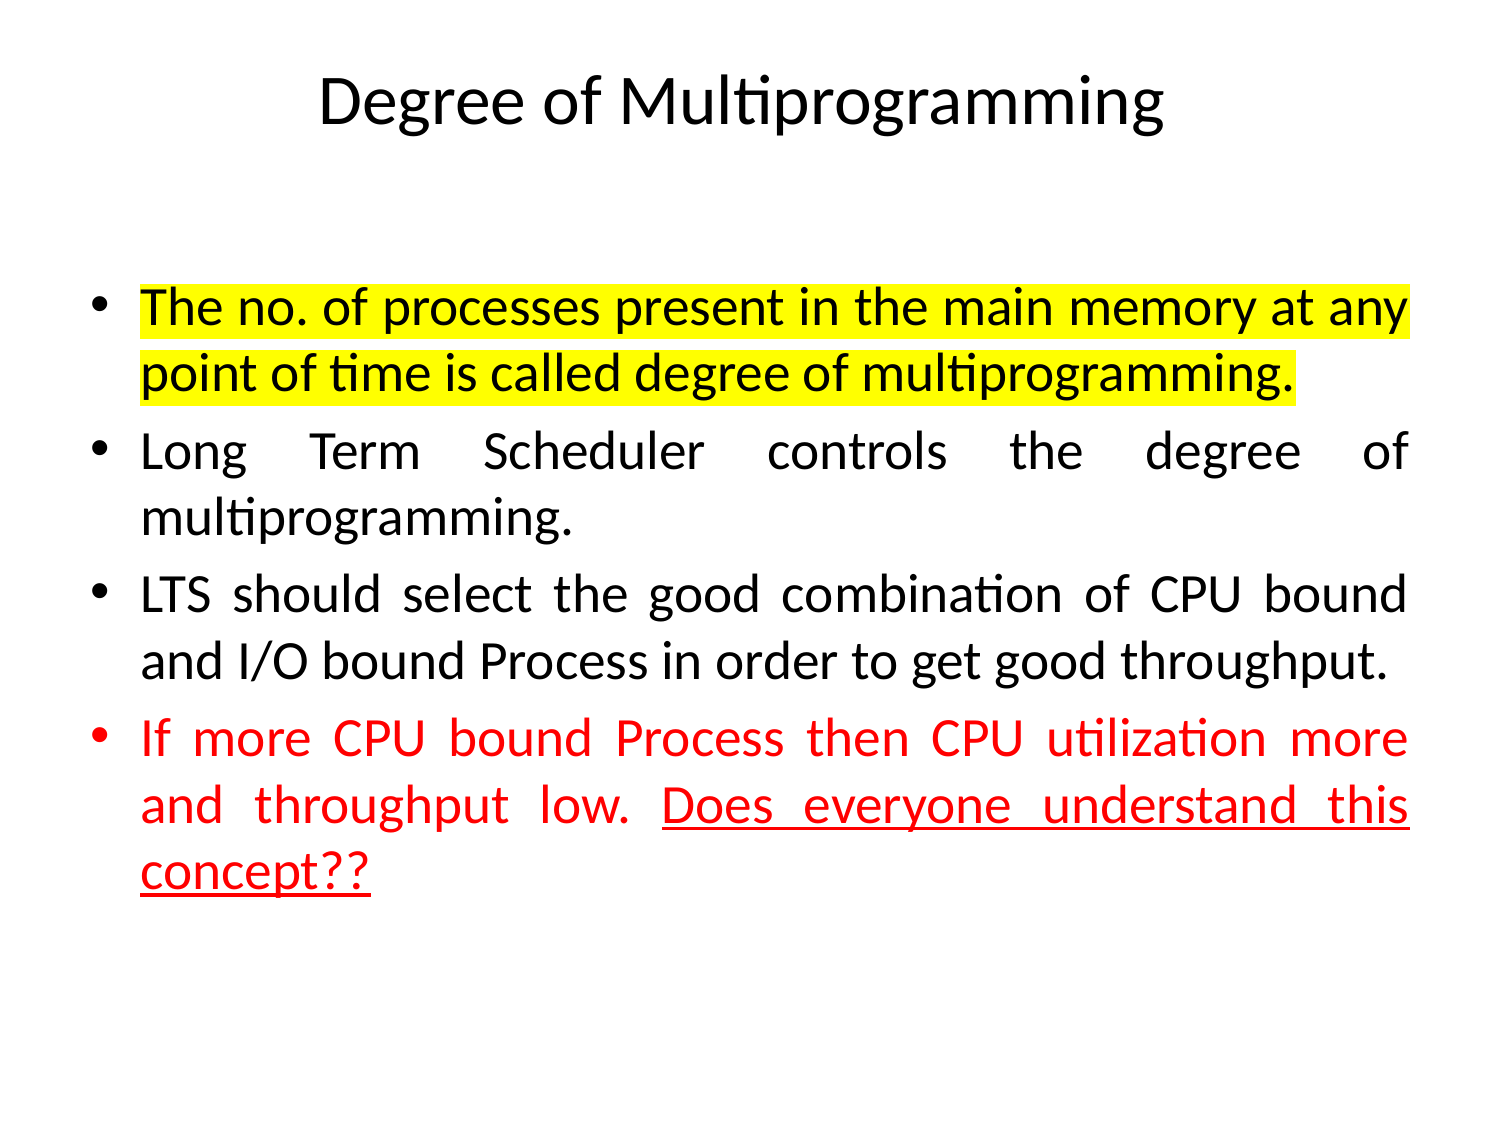

# Degree of Multiprogramming
The no. of processes present in the main memory at any point of time is called degree of multiprogramming.
Long Term Scheduler controls the degree of multiprogramming.
LTS should select the good combination of CPU bound and I/O bound Process in order to get good throughput.
If more CPU bound Process then CPU utilization more and throughput low. Does everyone understand this concept??